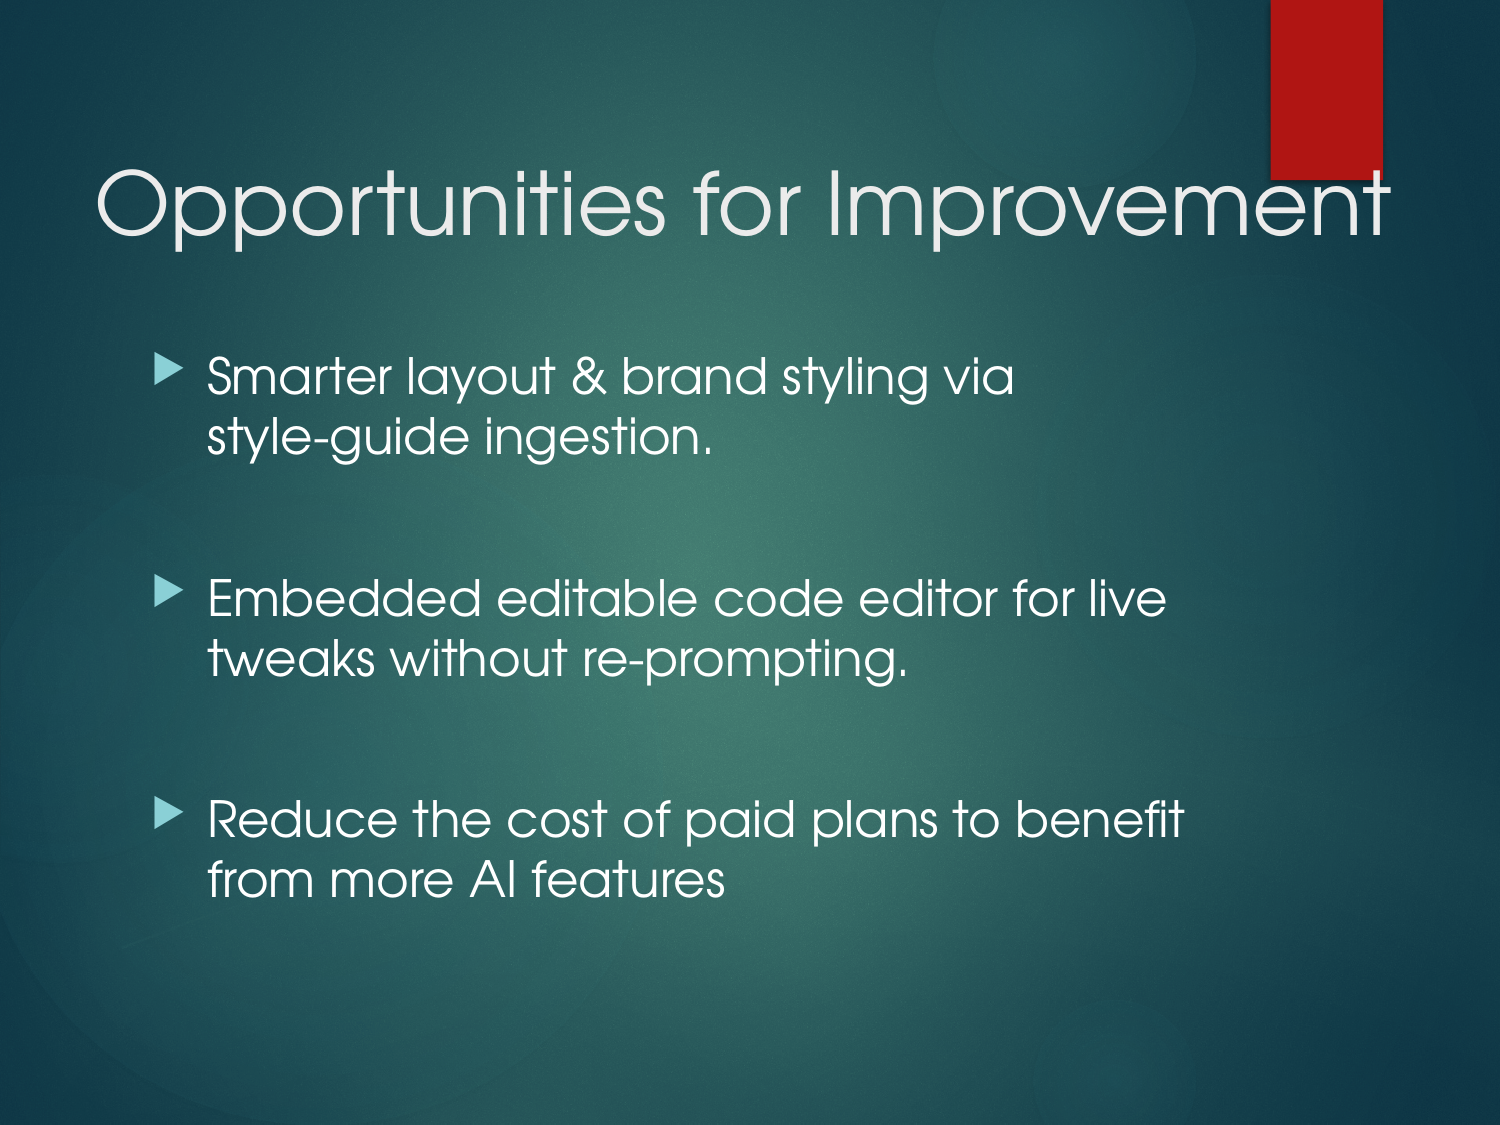

# Opportunities for Improvement
Smarter layout & brand styling via style‑guide ingestion.

Embedded editable code editor for live tweaks without re‑prompting.

Reduce the cost of paid plans to benefit from more AI features